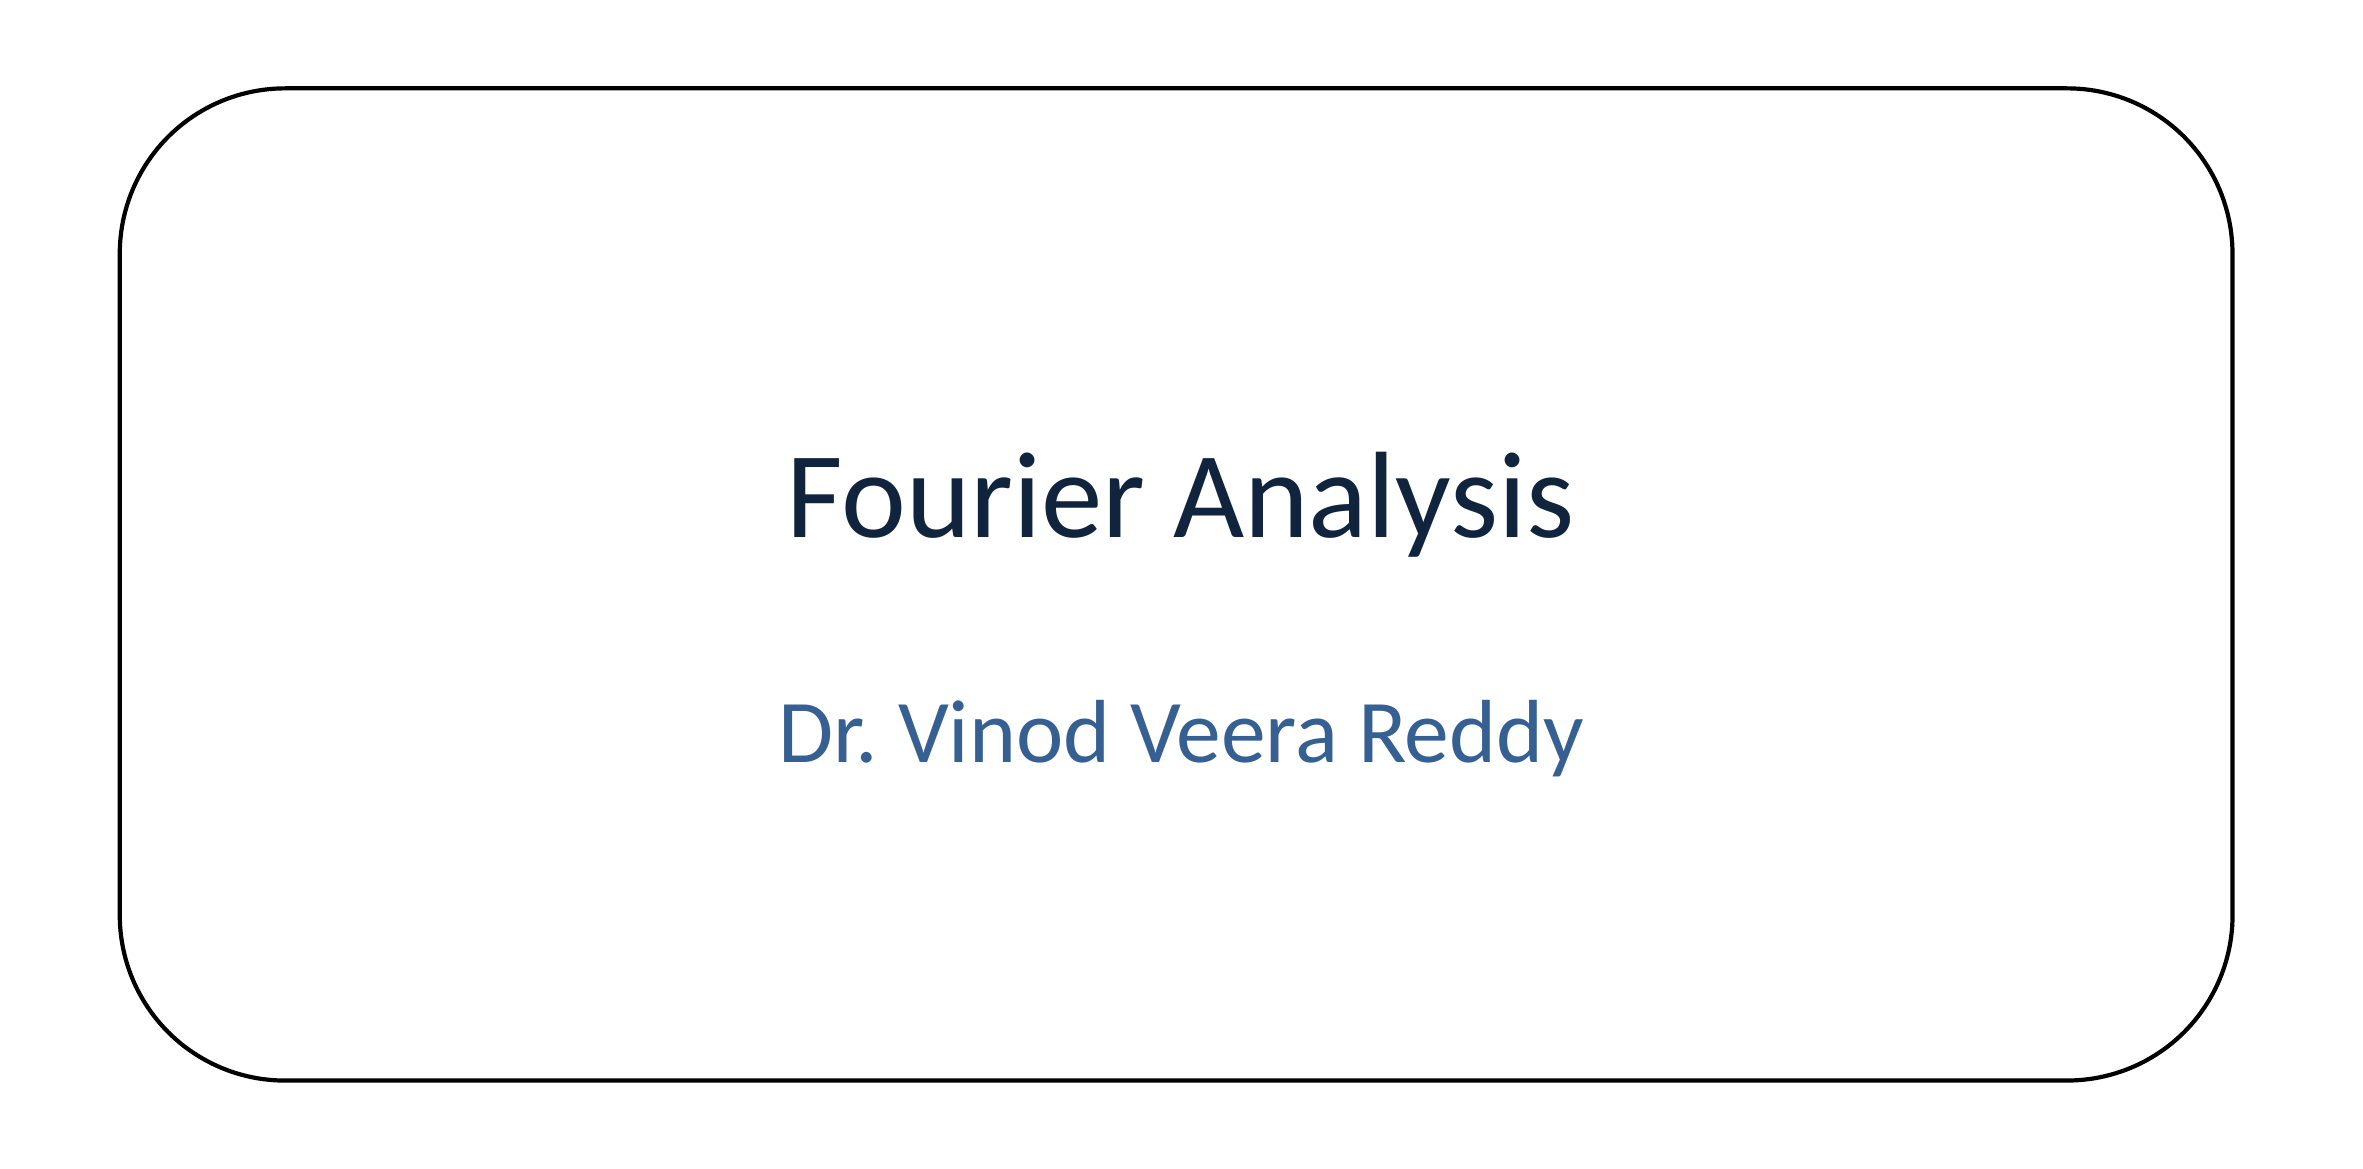

# Fourier Analysis
Dr. Vinod Veera Reddy